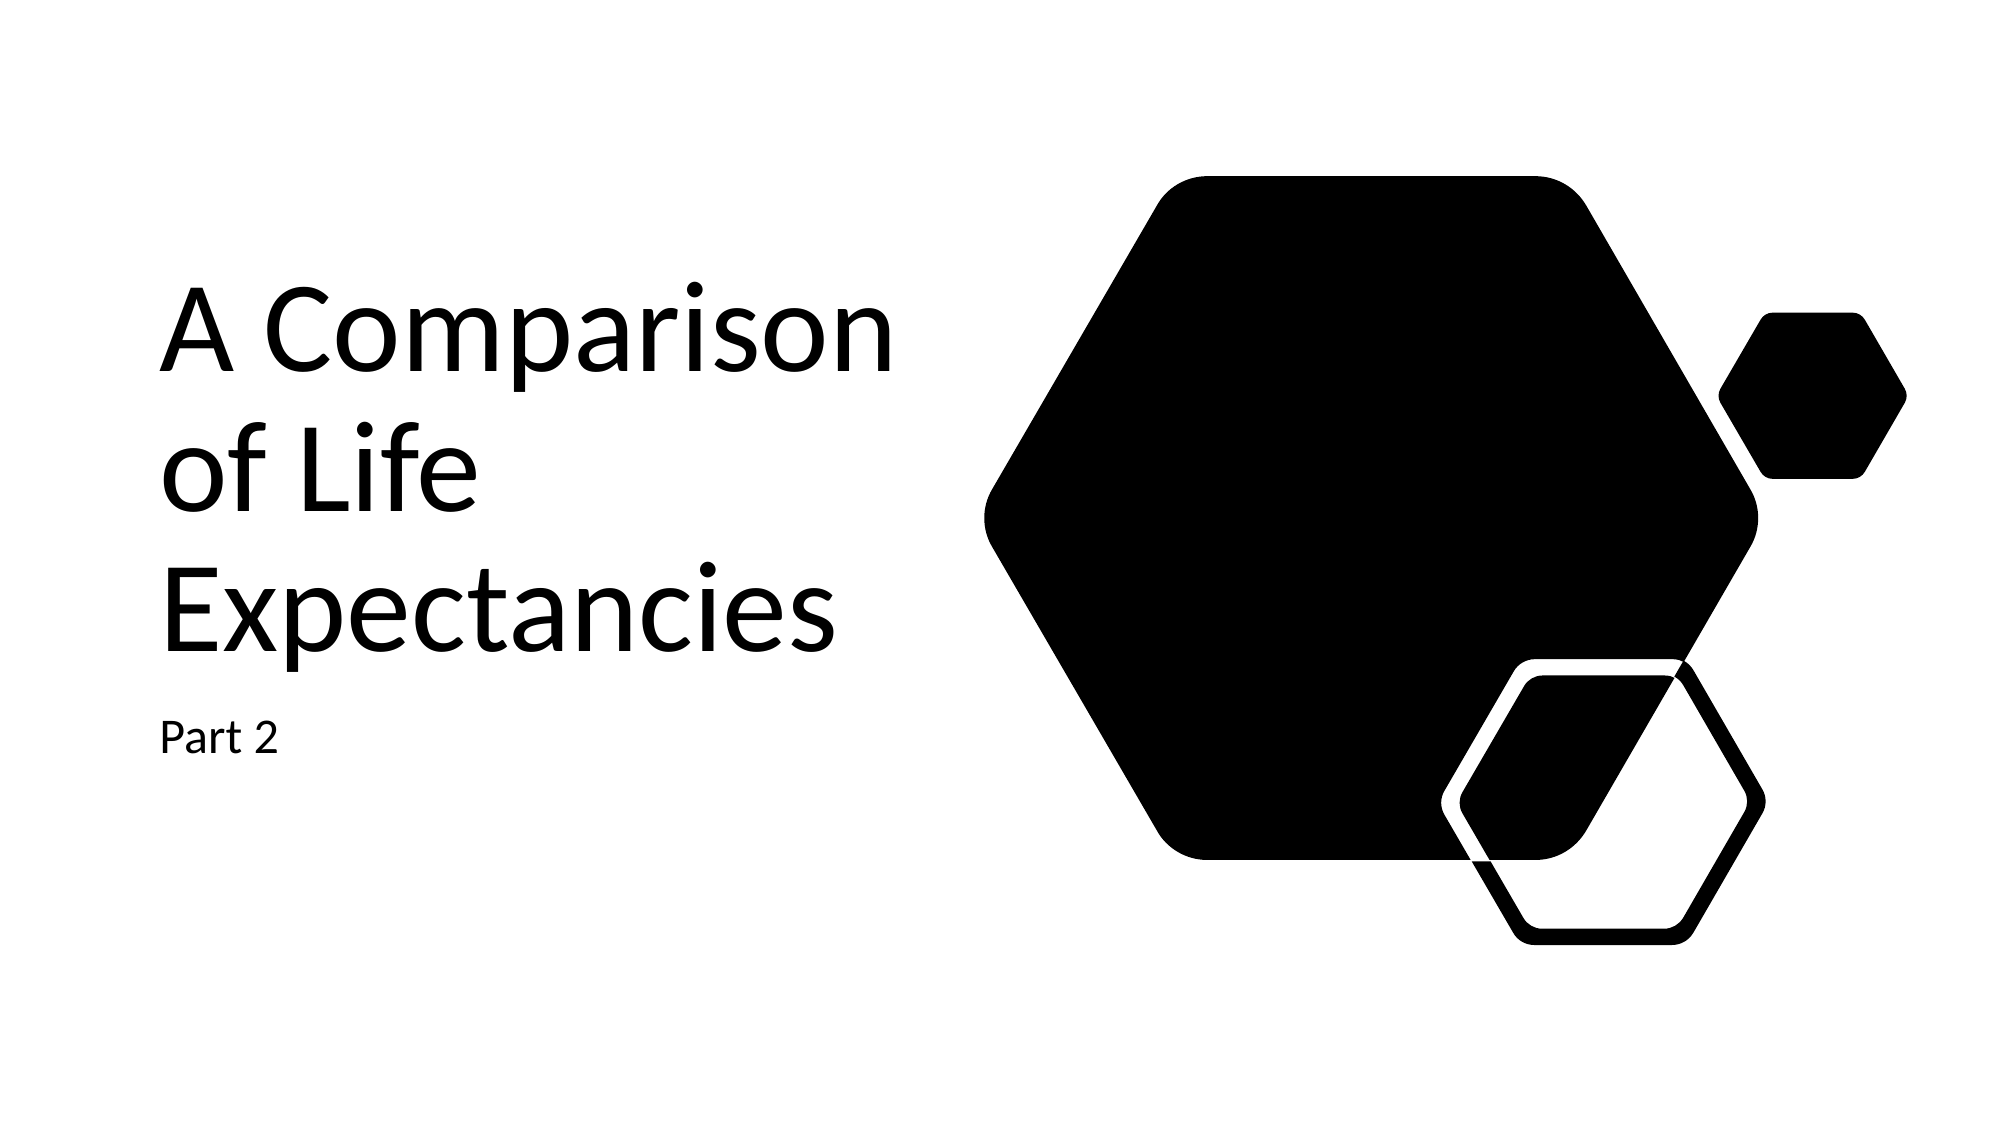

# A Comparison of Life Expectancies

Part 2